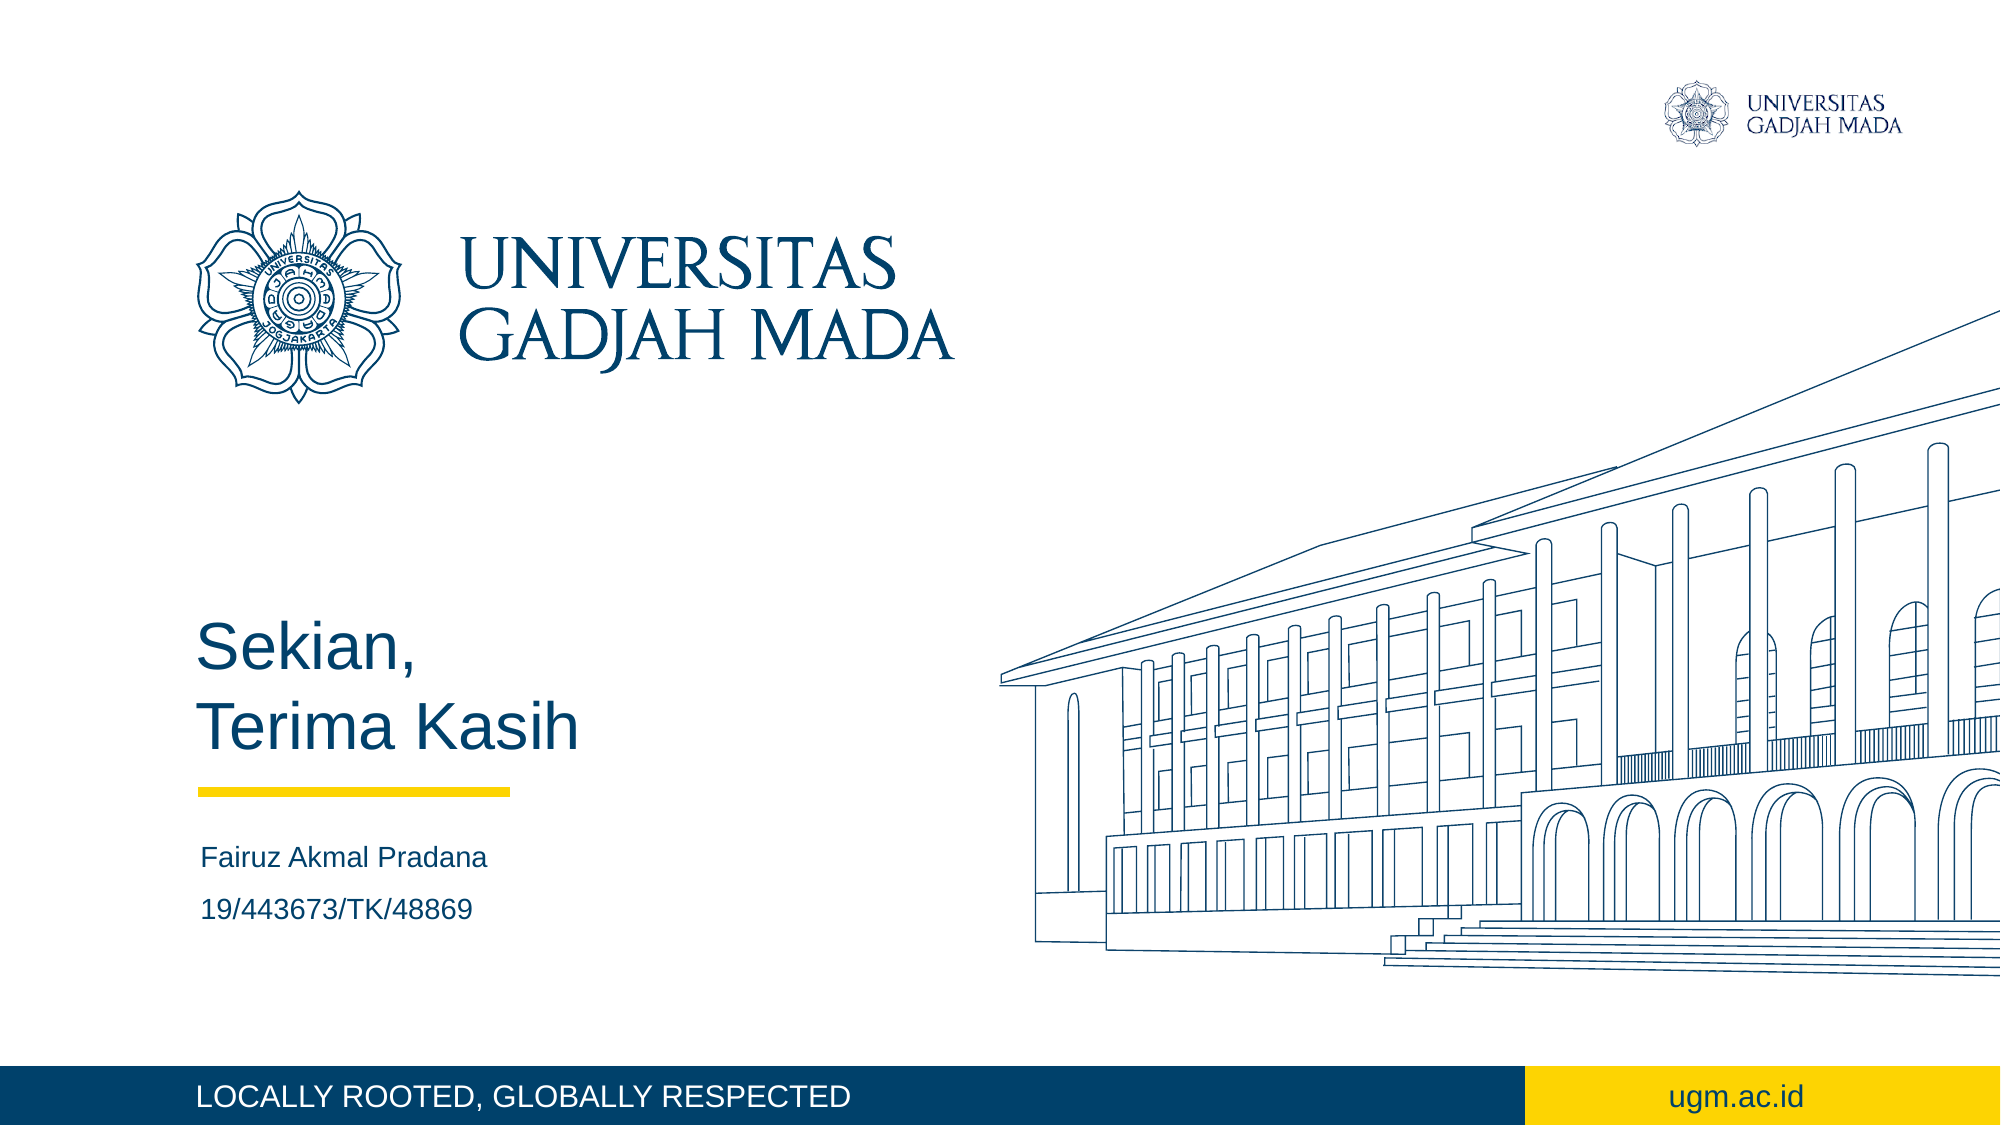

Sekian,
Terima Kasih
Fairuz Akmal Pradana
19/443673/TK/48869

LOCALLY ROOTED, GLOBALLY RESPECTED
ugm.ac.id